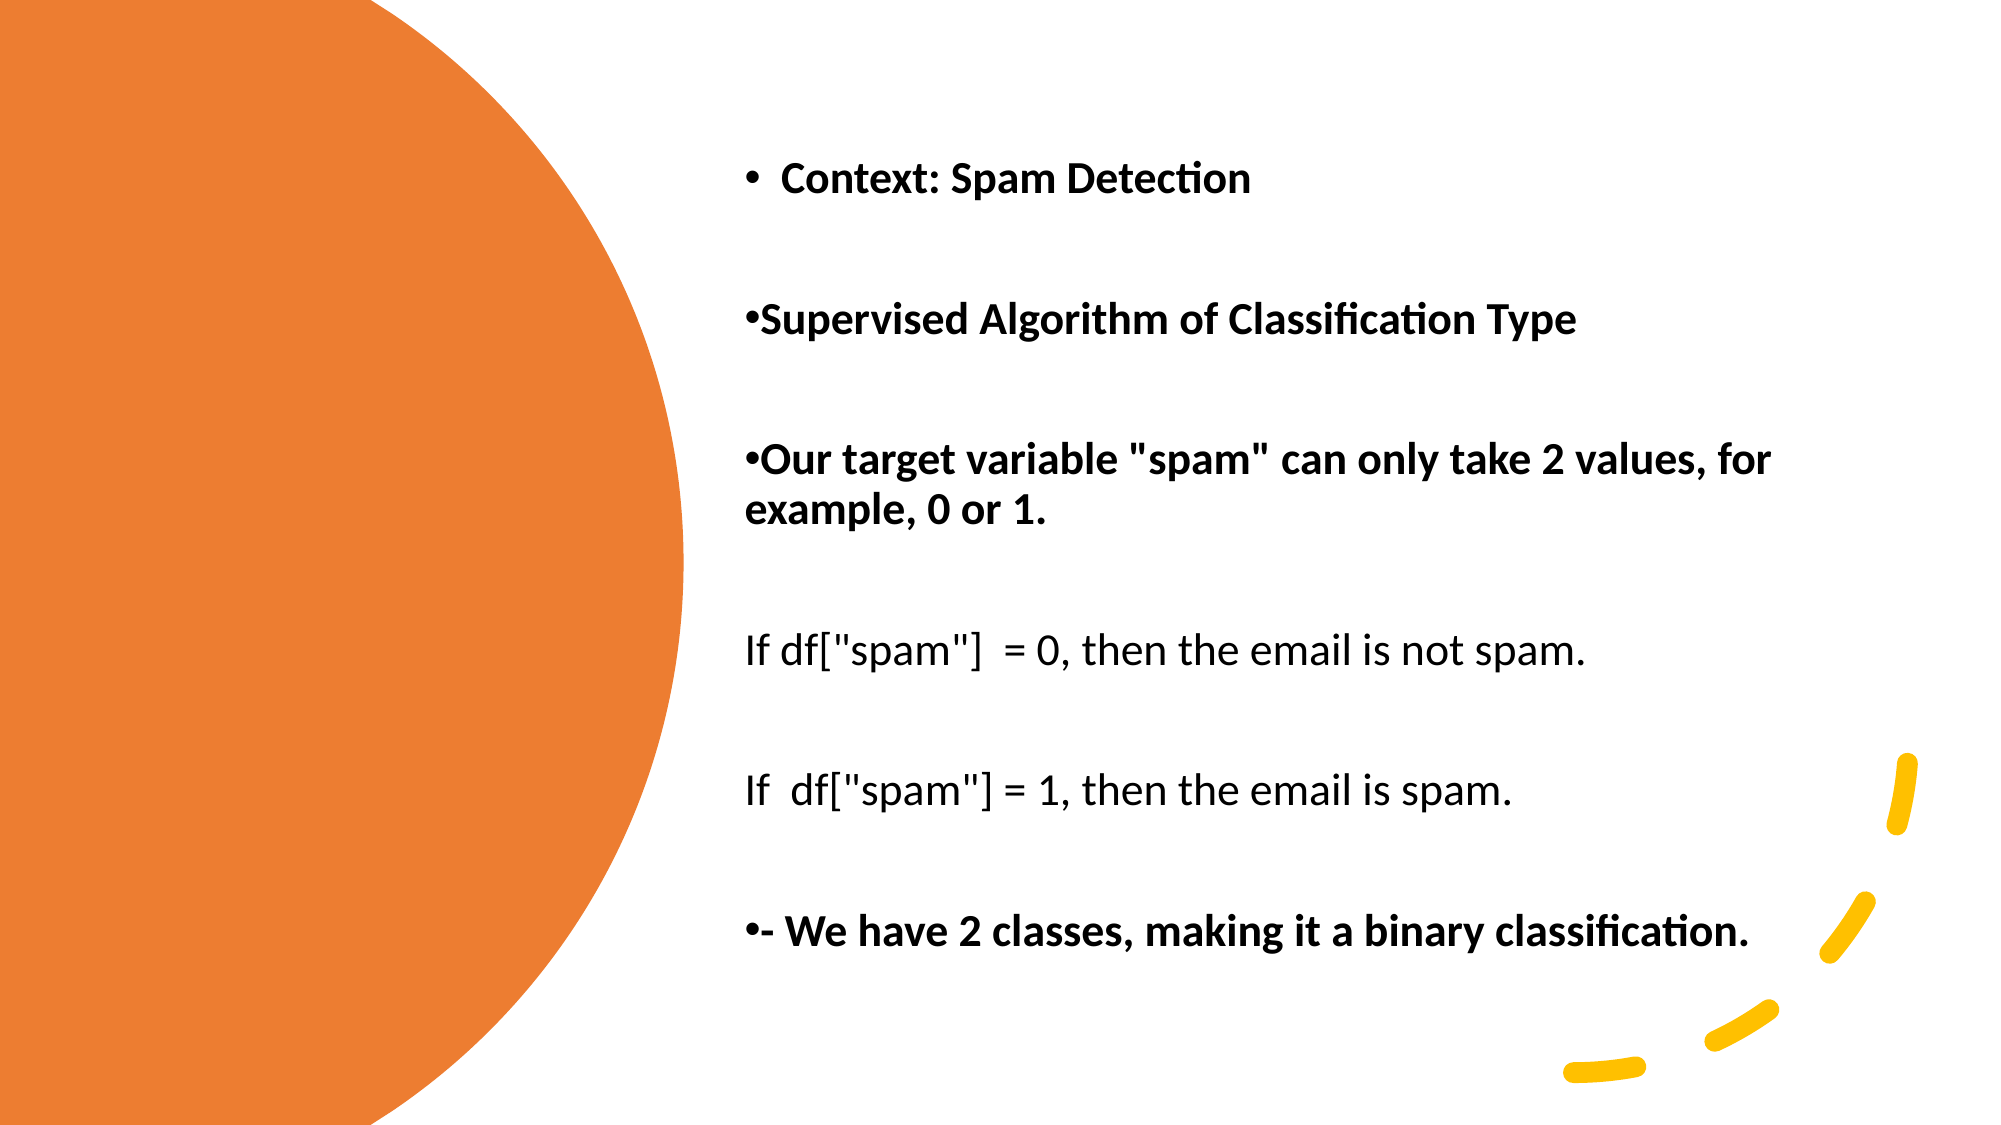

Context: Spam Detection

Supervised Algorithm of Classification Type

Our target variable "spam" can only take 2 values, for example, 0 or 1.

If df["spam"]  = 0, then the email is not spam.

If  df["spam"] = 1, then the email is spam.

- We have 2 classes, making it a binary classification.